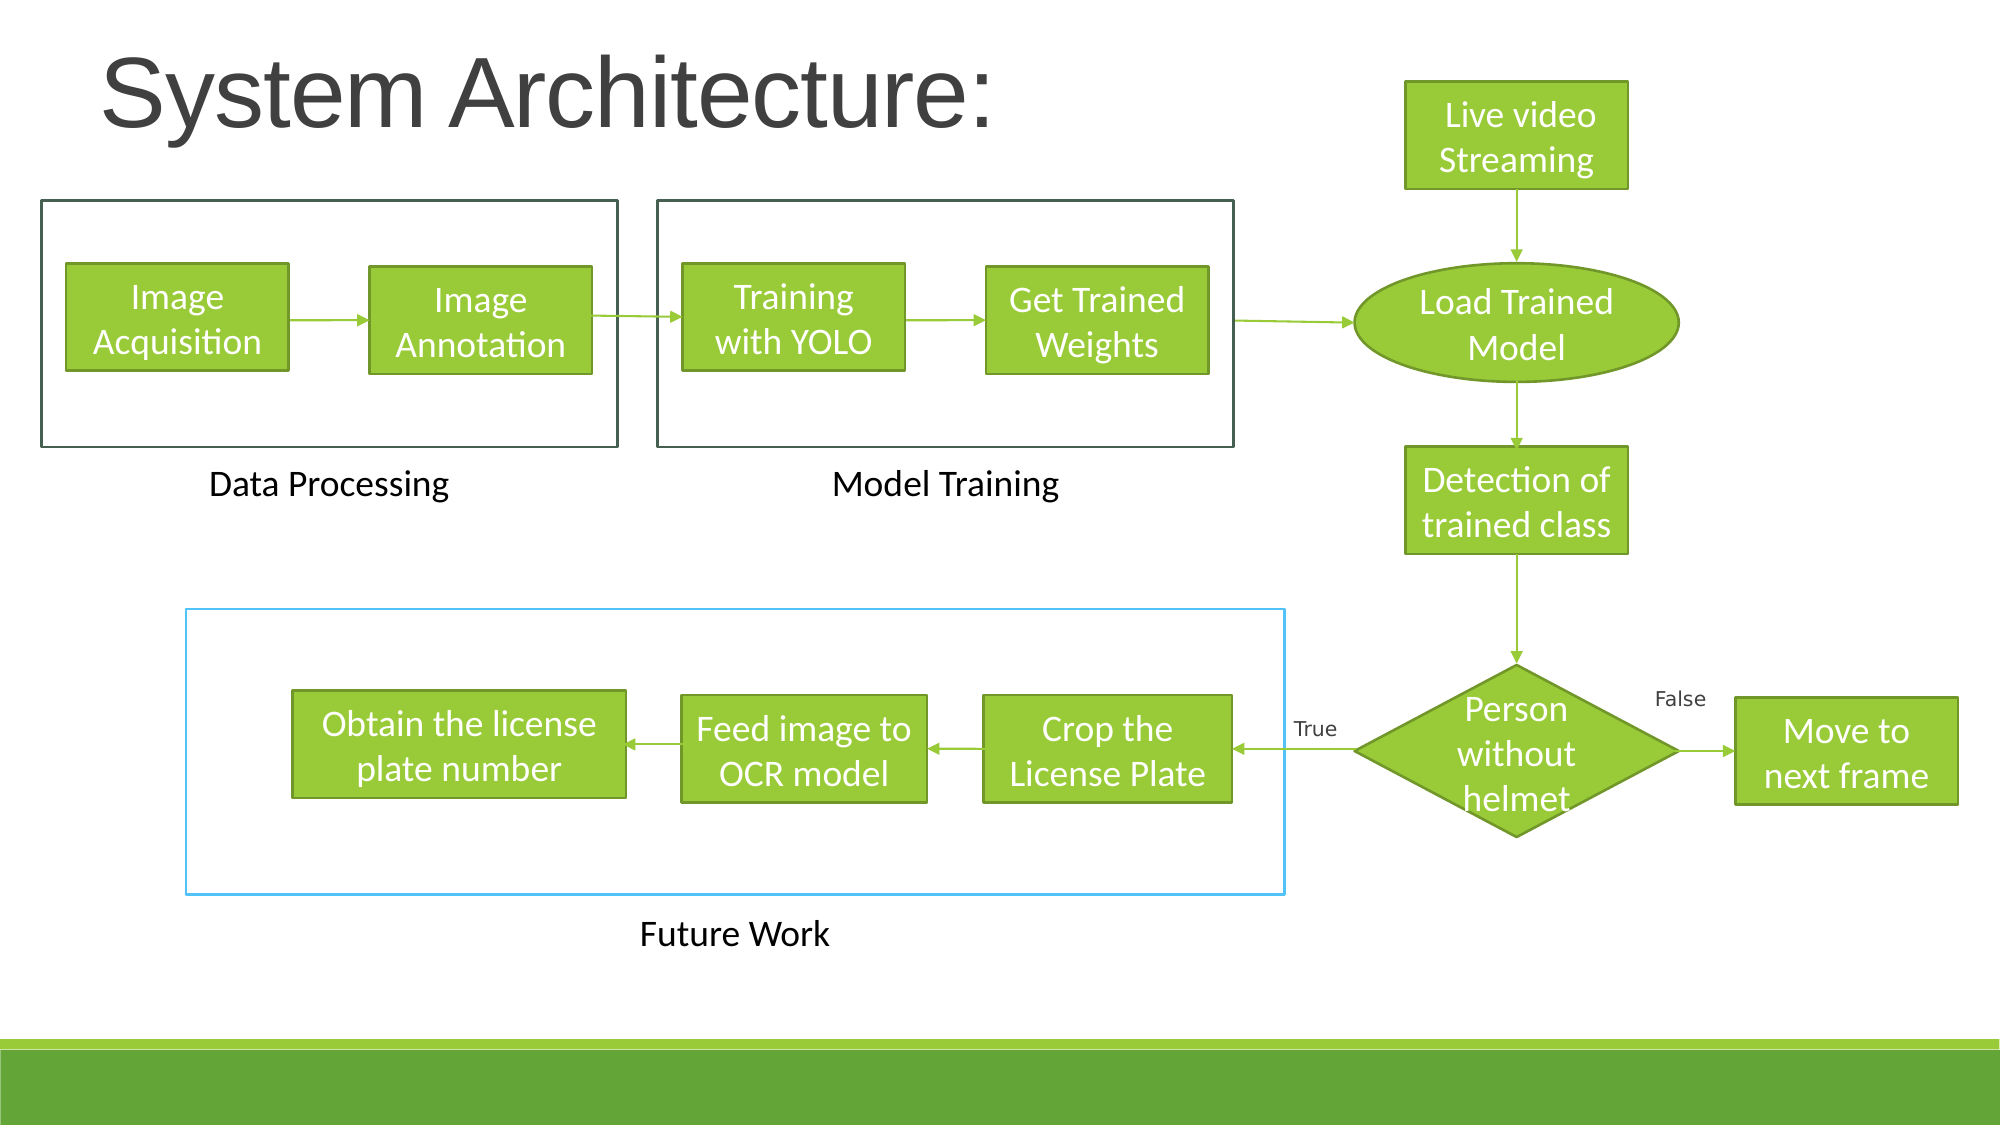

System Architecture:

 Live video
Streaming

Data Processing

Model Training
Image Acquisition
Training with YOLO
Load Trained Model
Training with YOLO
Get Trained Weights
Image Acquisition
Image Annotation
Image Acquisition
Get Trained Weights
Detection of trained class

Future Work
Person without helmet
False
Obtain the license plate number
Feed image to OCR model
Crop the License Plate
Obtain the license plate number
Feed image to OCR model
Crop the License Plate
Move to next frame
True